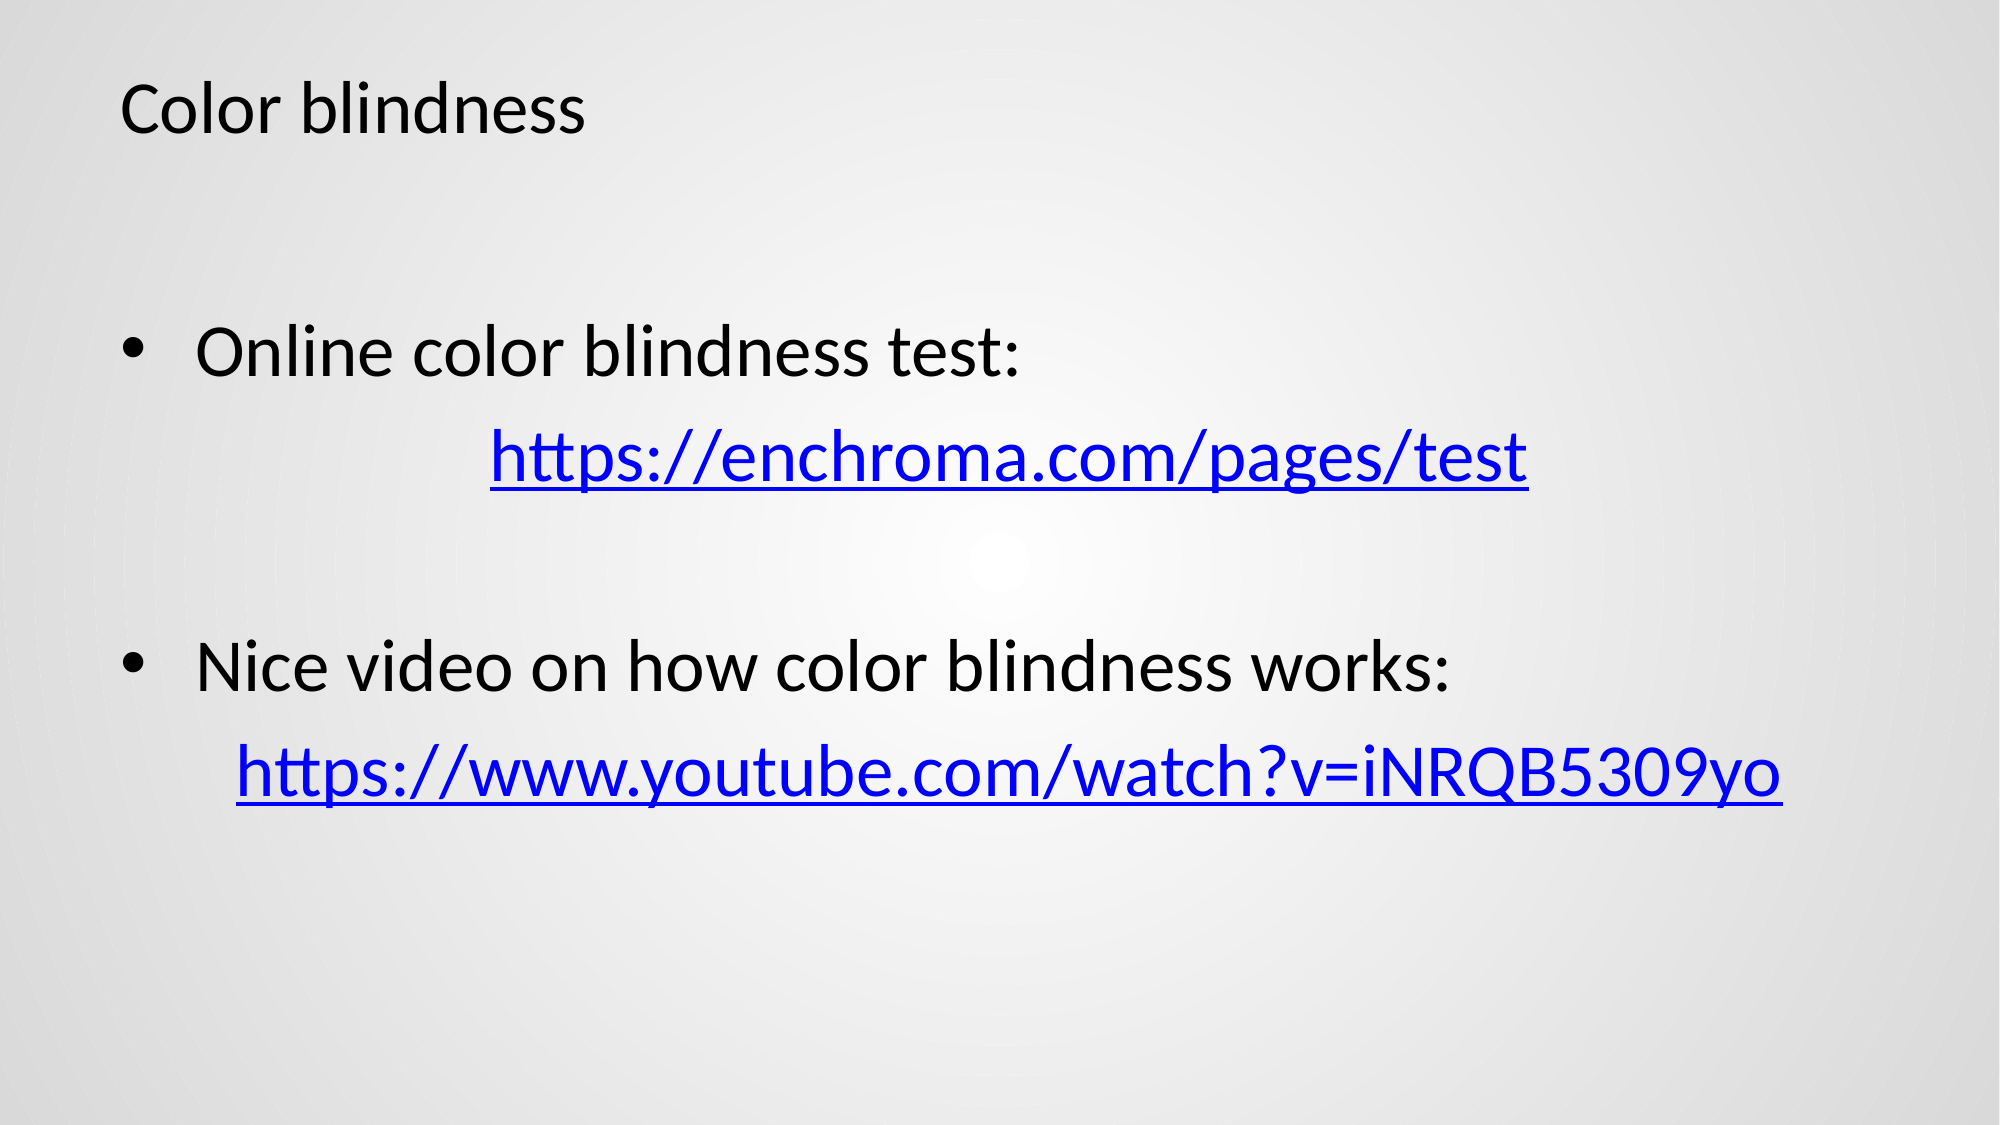

# Color blindness

Online color blindness test:
https://enchroma.com/pages/test

Nice video on how color blindness works:
https://www.youtube.com/watch?v=iNRQB5309yo